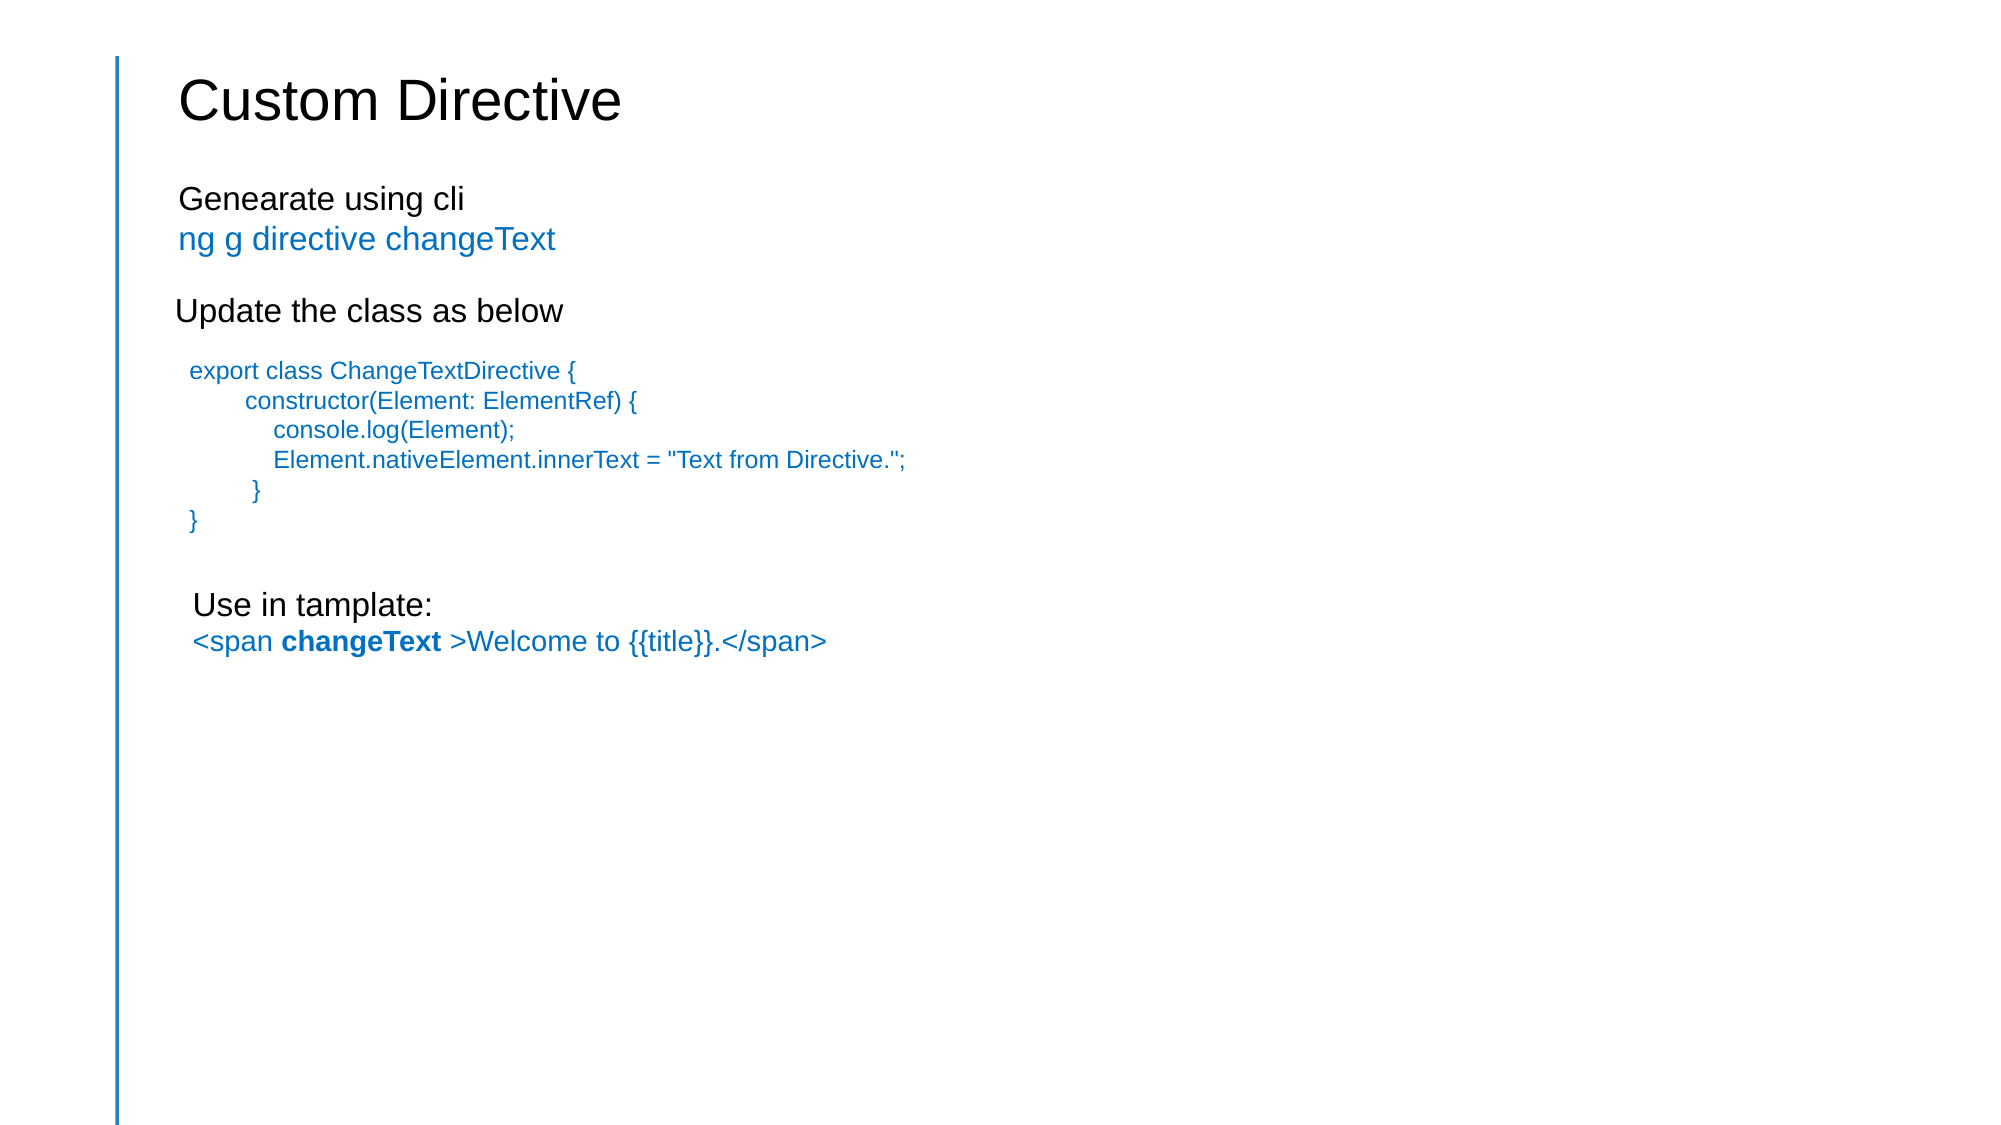

Custom Directive
Genearate using cli
ng g directive changeText

Update the class as below
export class ChangeTextDirective {
        constructor(Element: ElementRef) {
            console.log(Element);
            Element.nativeElement.innerText = "Text from Directive.";
         }
}
Use in tamplate:
<span changeText >Welcome to {{title}}.</span>